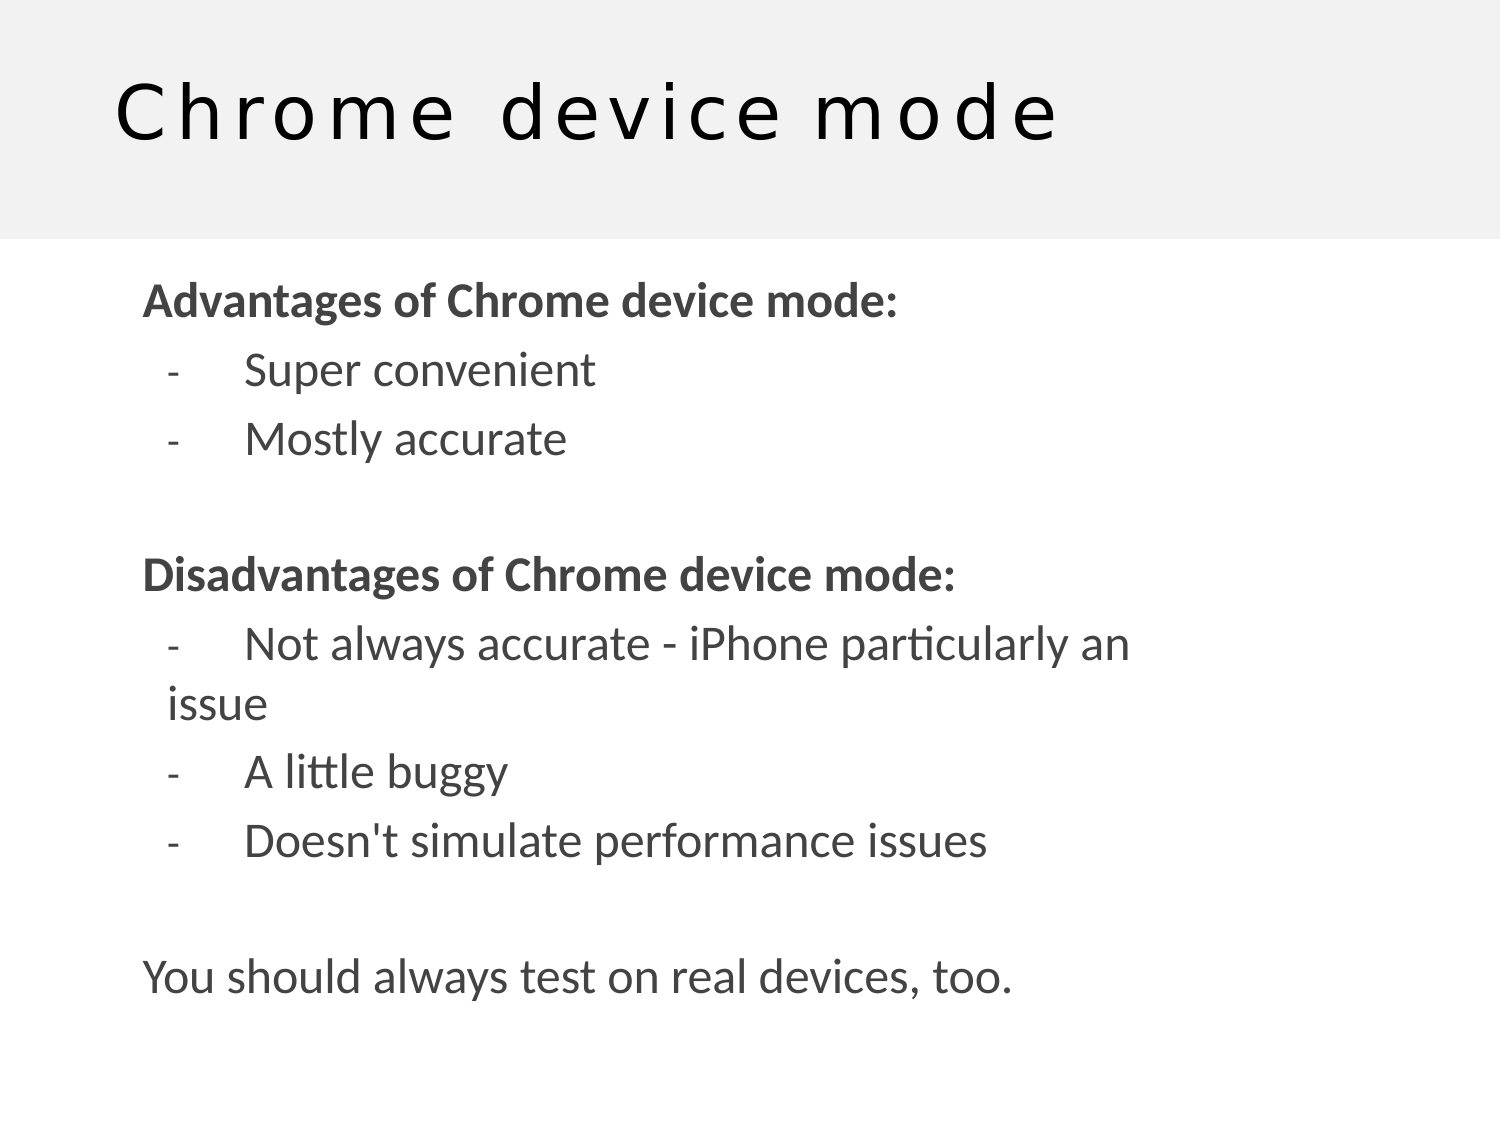

# Chrome device mode
Advantages of Chrome device mode:
-	Super convenient
-	Mostly accurate

Disadvantages of Chrome device mode:
-	Not always accurate - iPhone particularly an issue
-	A little buggy
-	Doesn't simulate performance issues

You should always test on real devices, too.